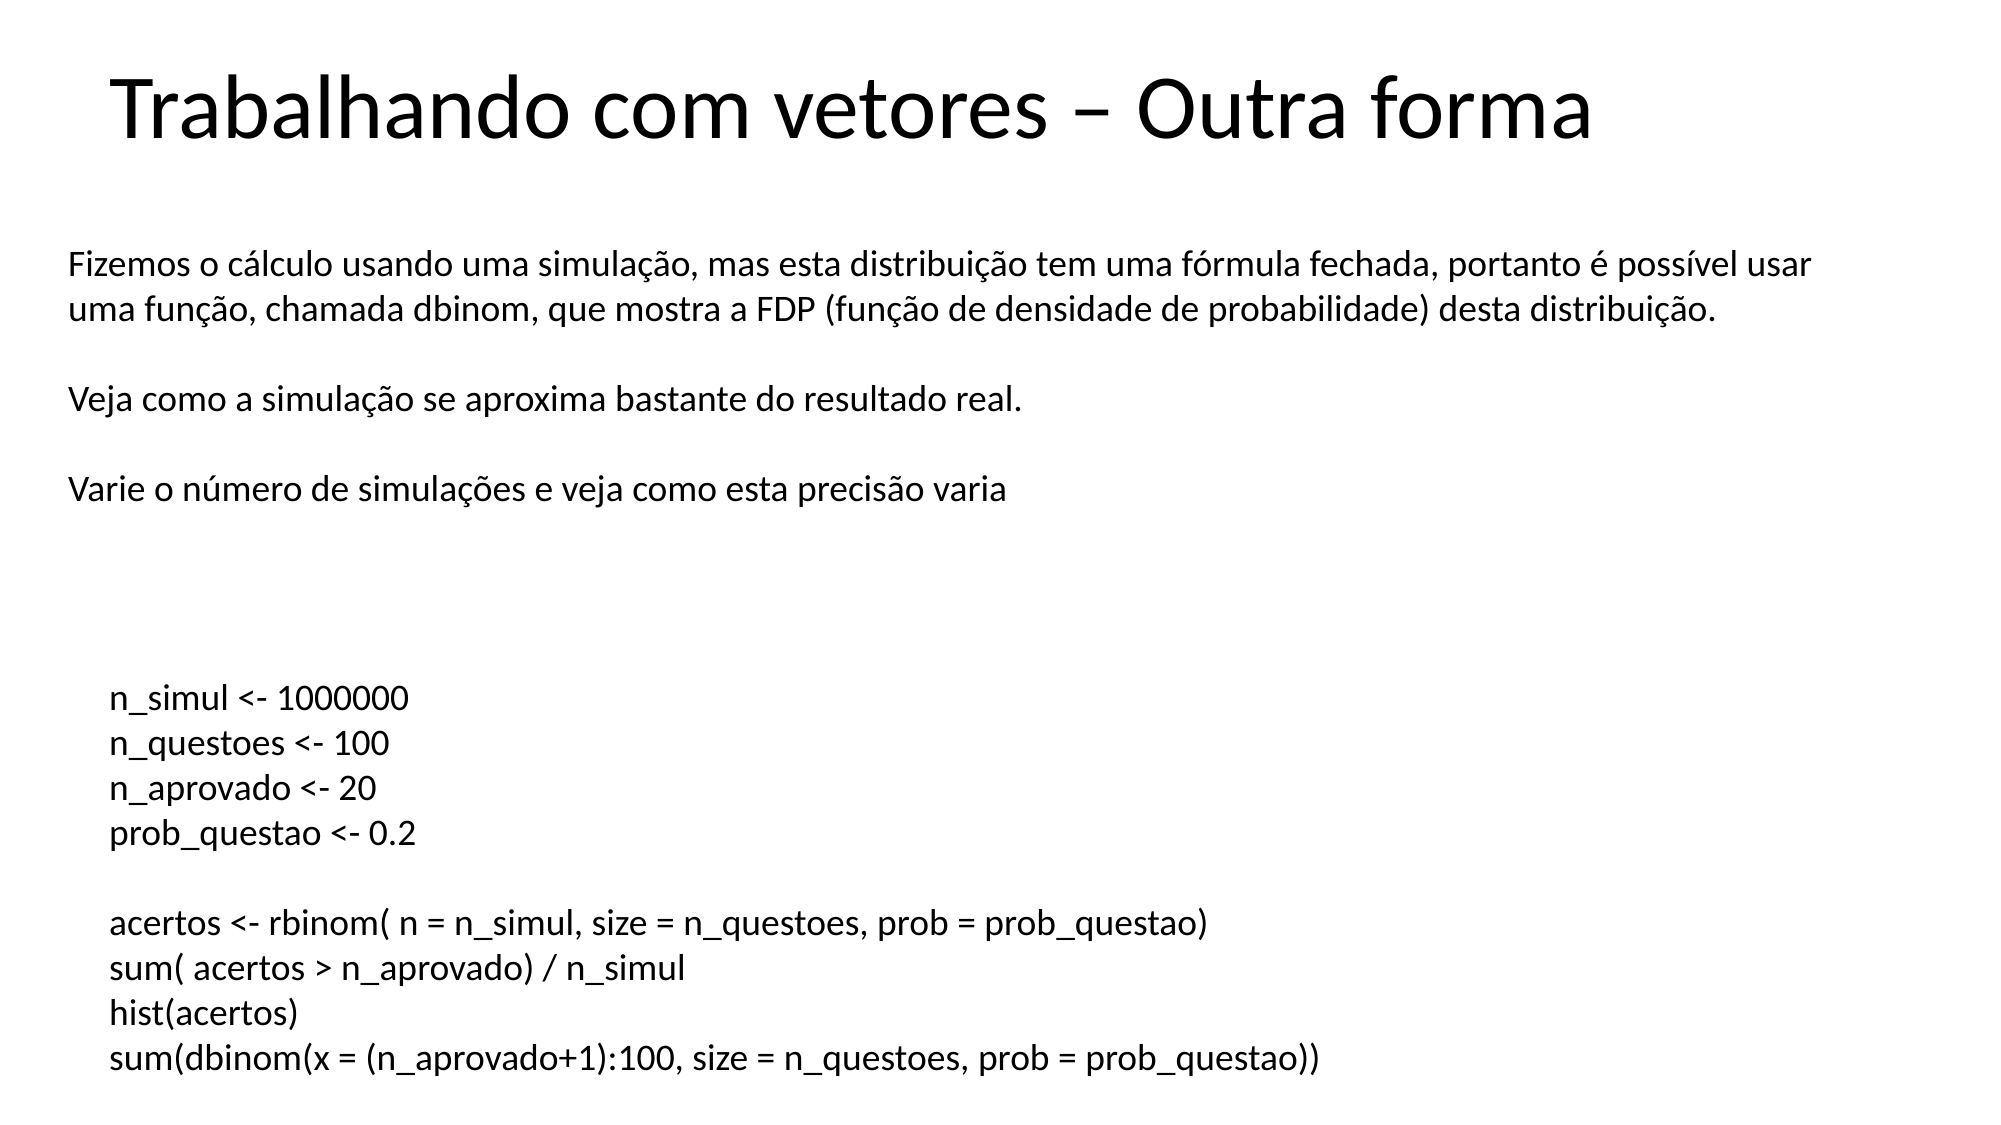

# Trabalhando com vetores – Outra forma
Fizemos o cálculo usando uma simulação, mas esta distribuição tem uma fórmula fechada, portanto é possível usar uma função, chamada dbinom, que mostra a FDP (função de densidade de probabilidade) desta distribuição.

Veja como a simulação se aproxima bastante do resultado real.

Varie o número de simulações e veja como esta precisão varia

n_simul <- 1000000
n_questoes <- 100
n_aprovado <- 20
prob_questao <- 0.2

acertos <- rbinom( n = n_simul, size = n_questoes, prob = prob_questao)
sum( acertos > n_aprovado) / n_simul
hist(acertos)
sum(dbinom(x = (n_aprovado+1):100, size = n_questoes, prob = prob_questao))